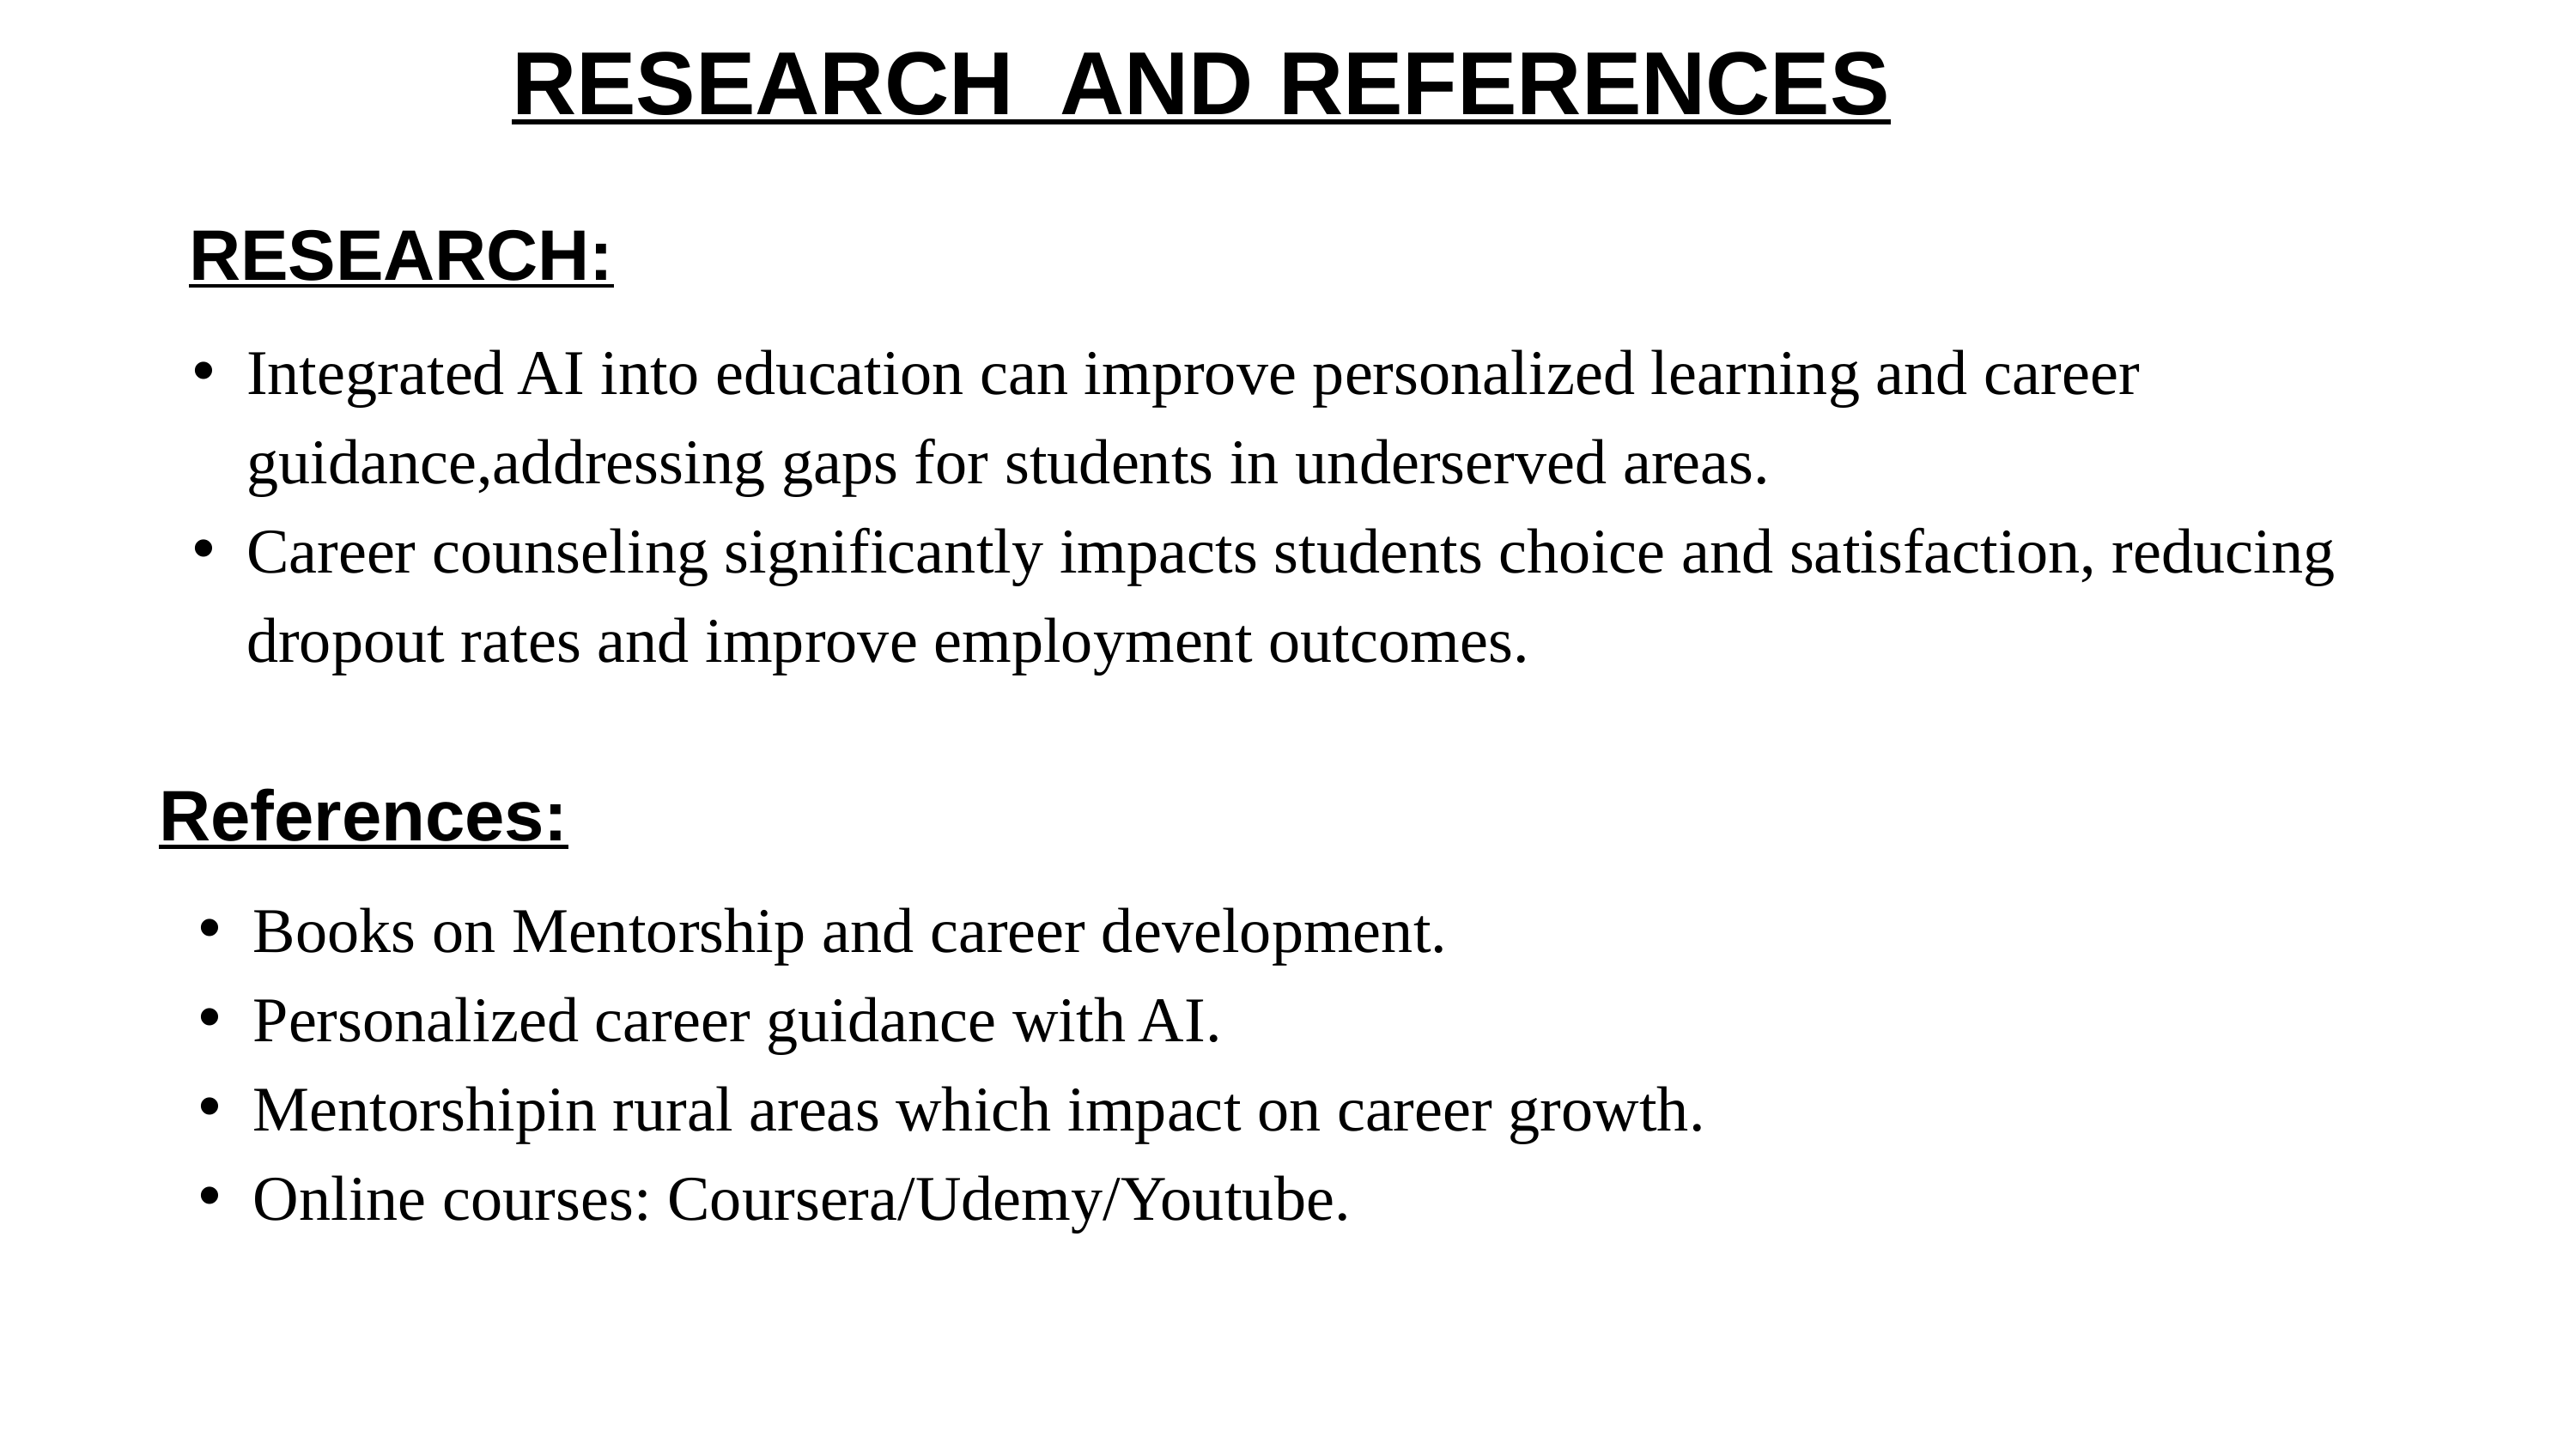

RESEARCH  AND REFERENCES
RESEARCH:
Integrated AI into education can improve personalized learning and career guidance,addressing gaps for students in underserved areas.
Career counseling significantly impacts students choice and satisfaction, reducing dropout rates and improve employment outcomes.
References:
Books on Mentorship and career development.
Personalized career guidance with AI.
Mentorshipin rural areas which impact on career growth.
Online courses: Coursera/Udemy/Youtube.
6